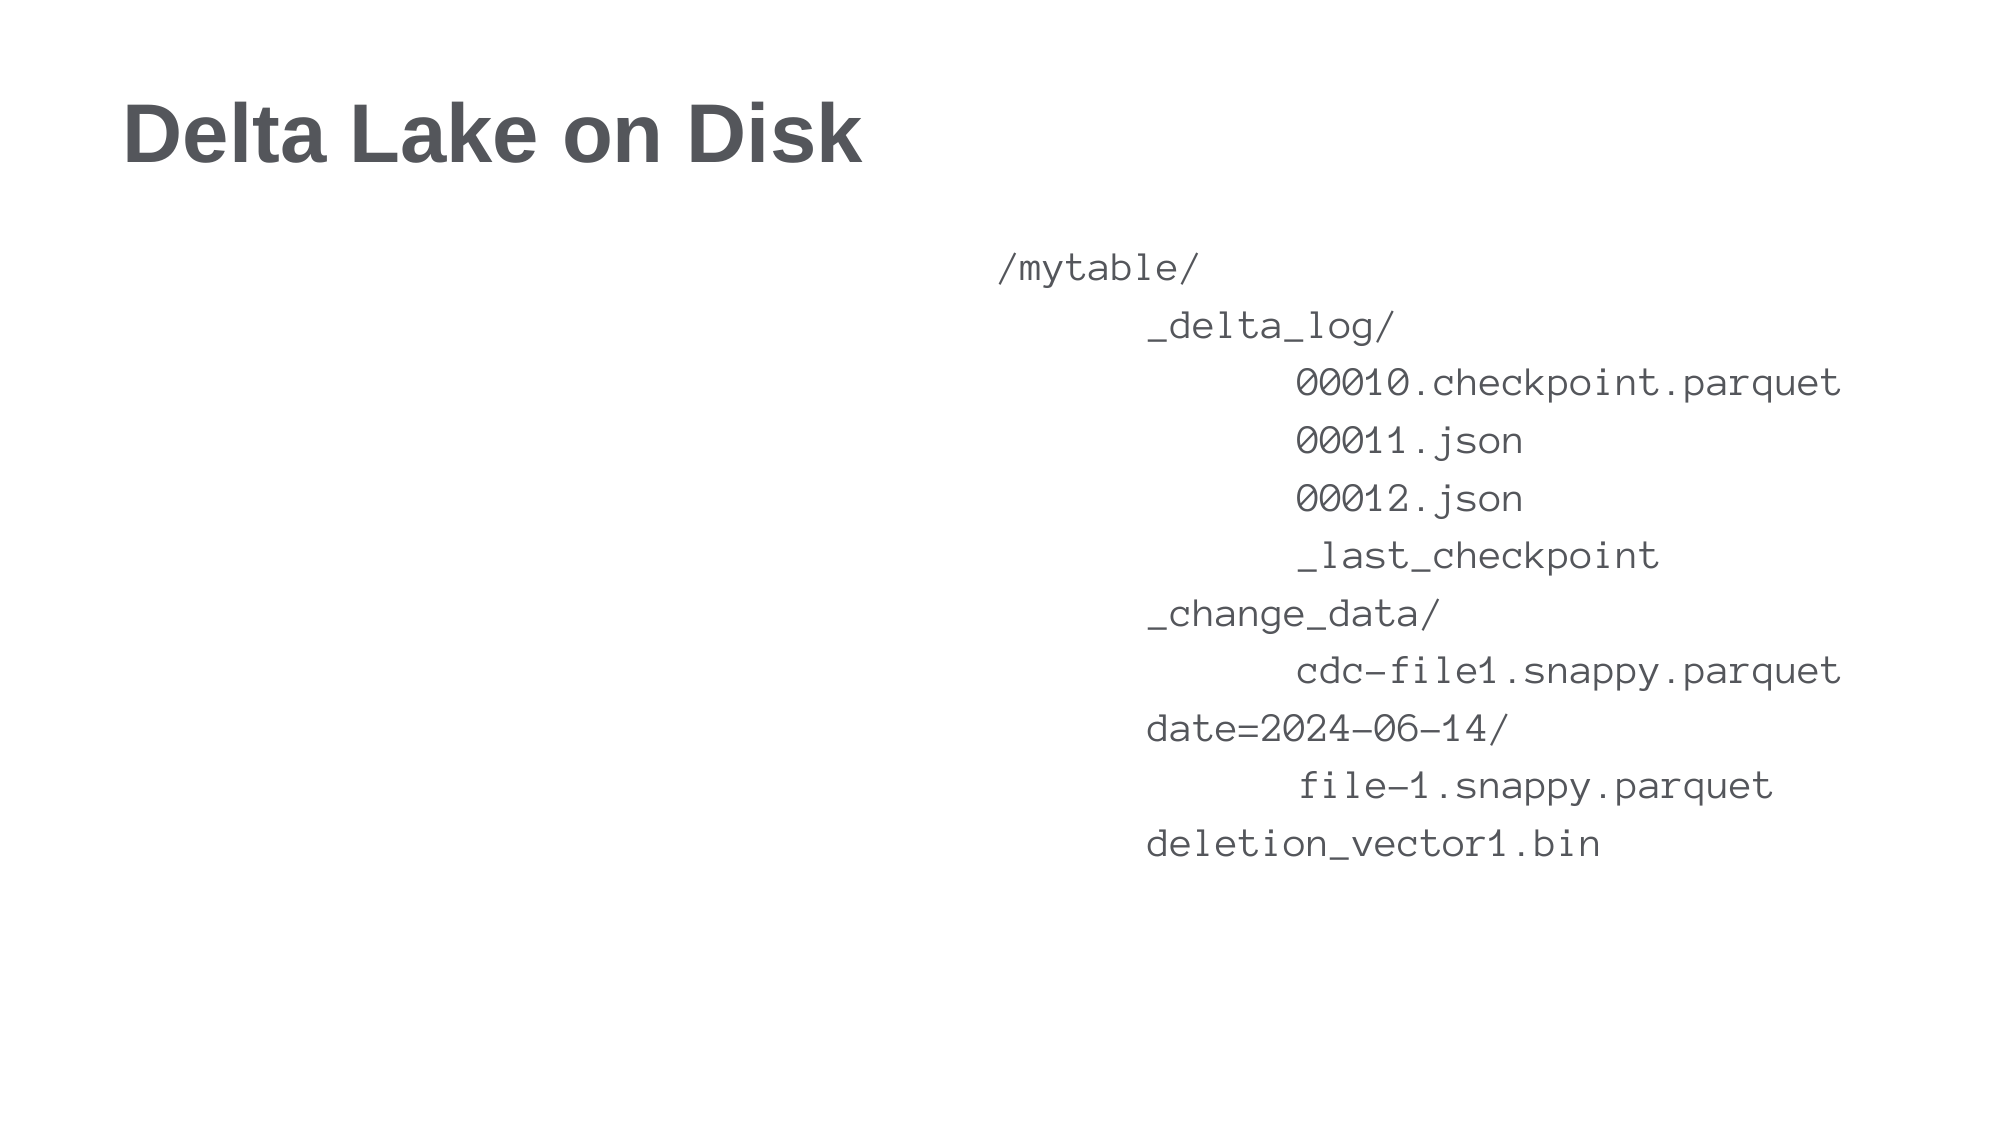

# Delta Lake on Disk
/mytable/
	_delta_log/
		00010.checkpoint.parquet
		00011.json
		00012.json
		_last_checkpoint
	_change_data/
		cdc-file1.snappy.parquet
	date=2024-06-14/
		file-1.snappy.parquet
	deletion_vector1.bin